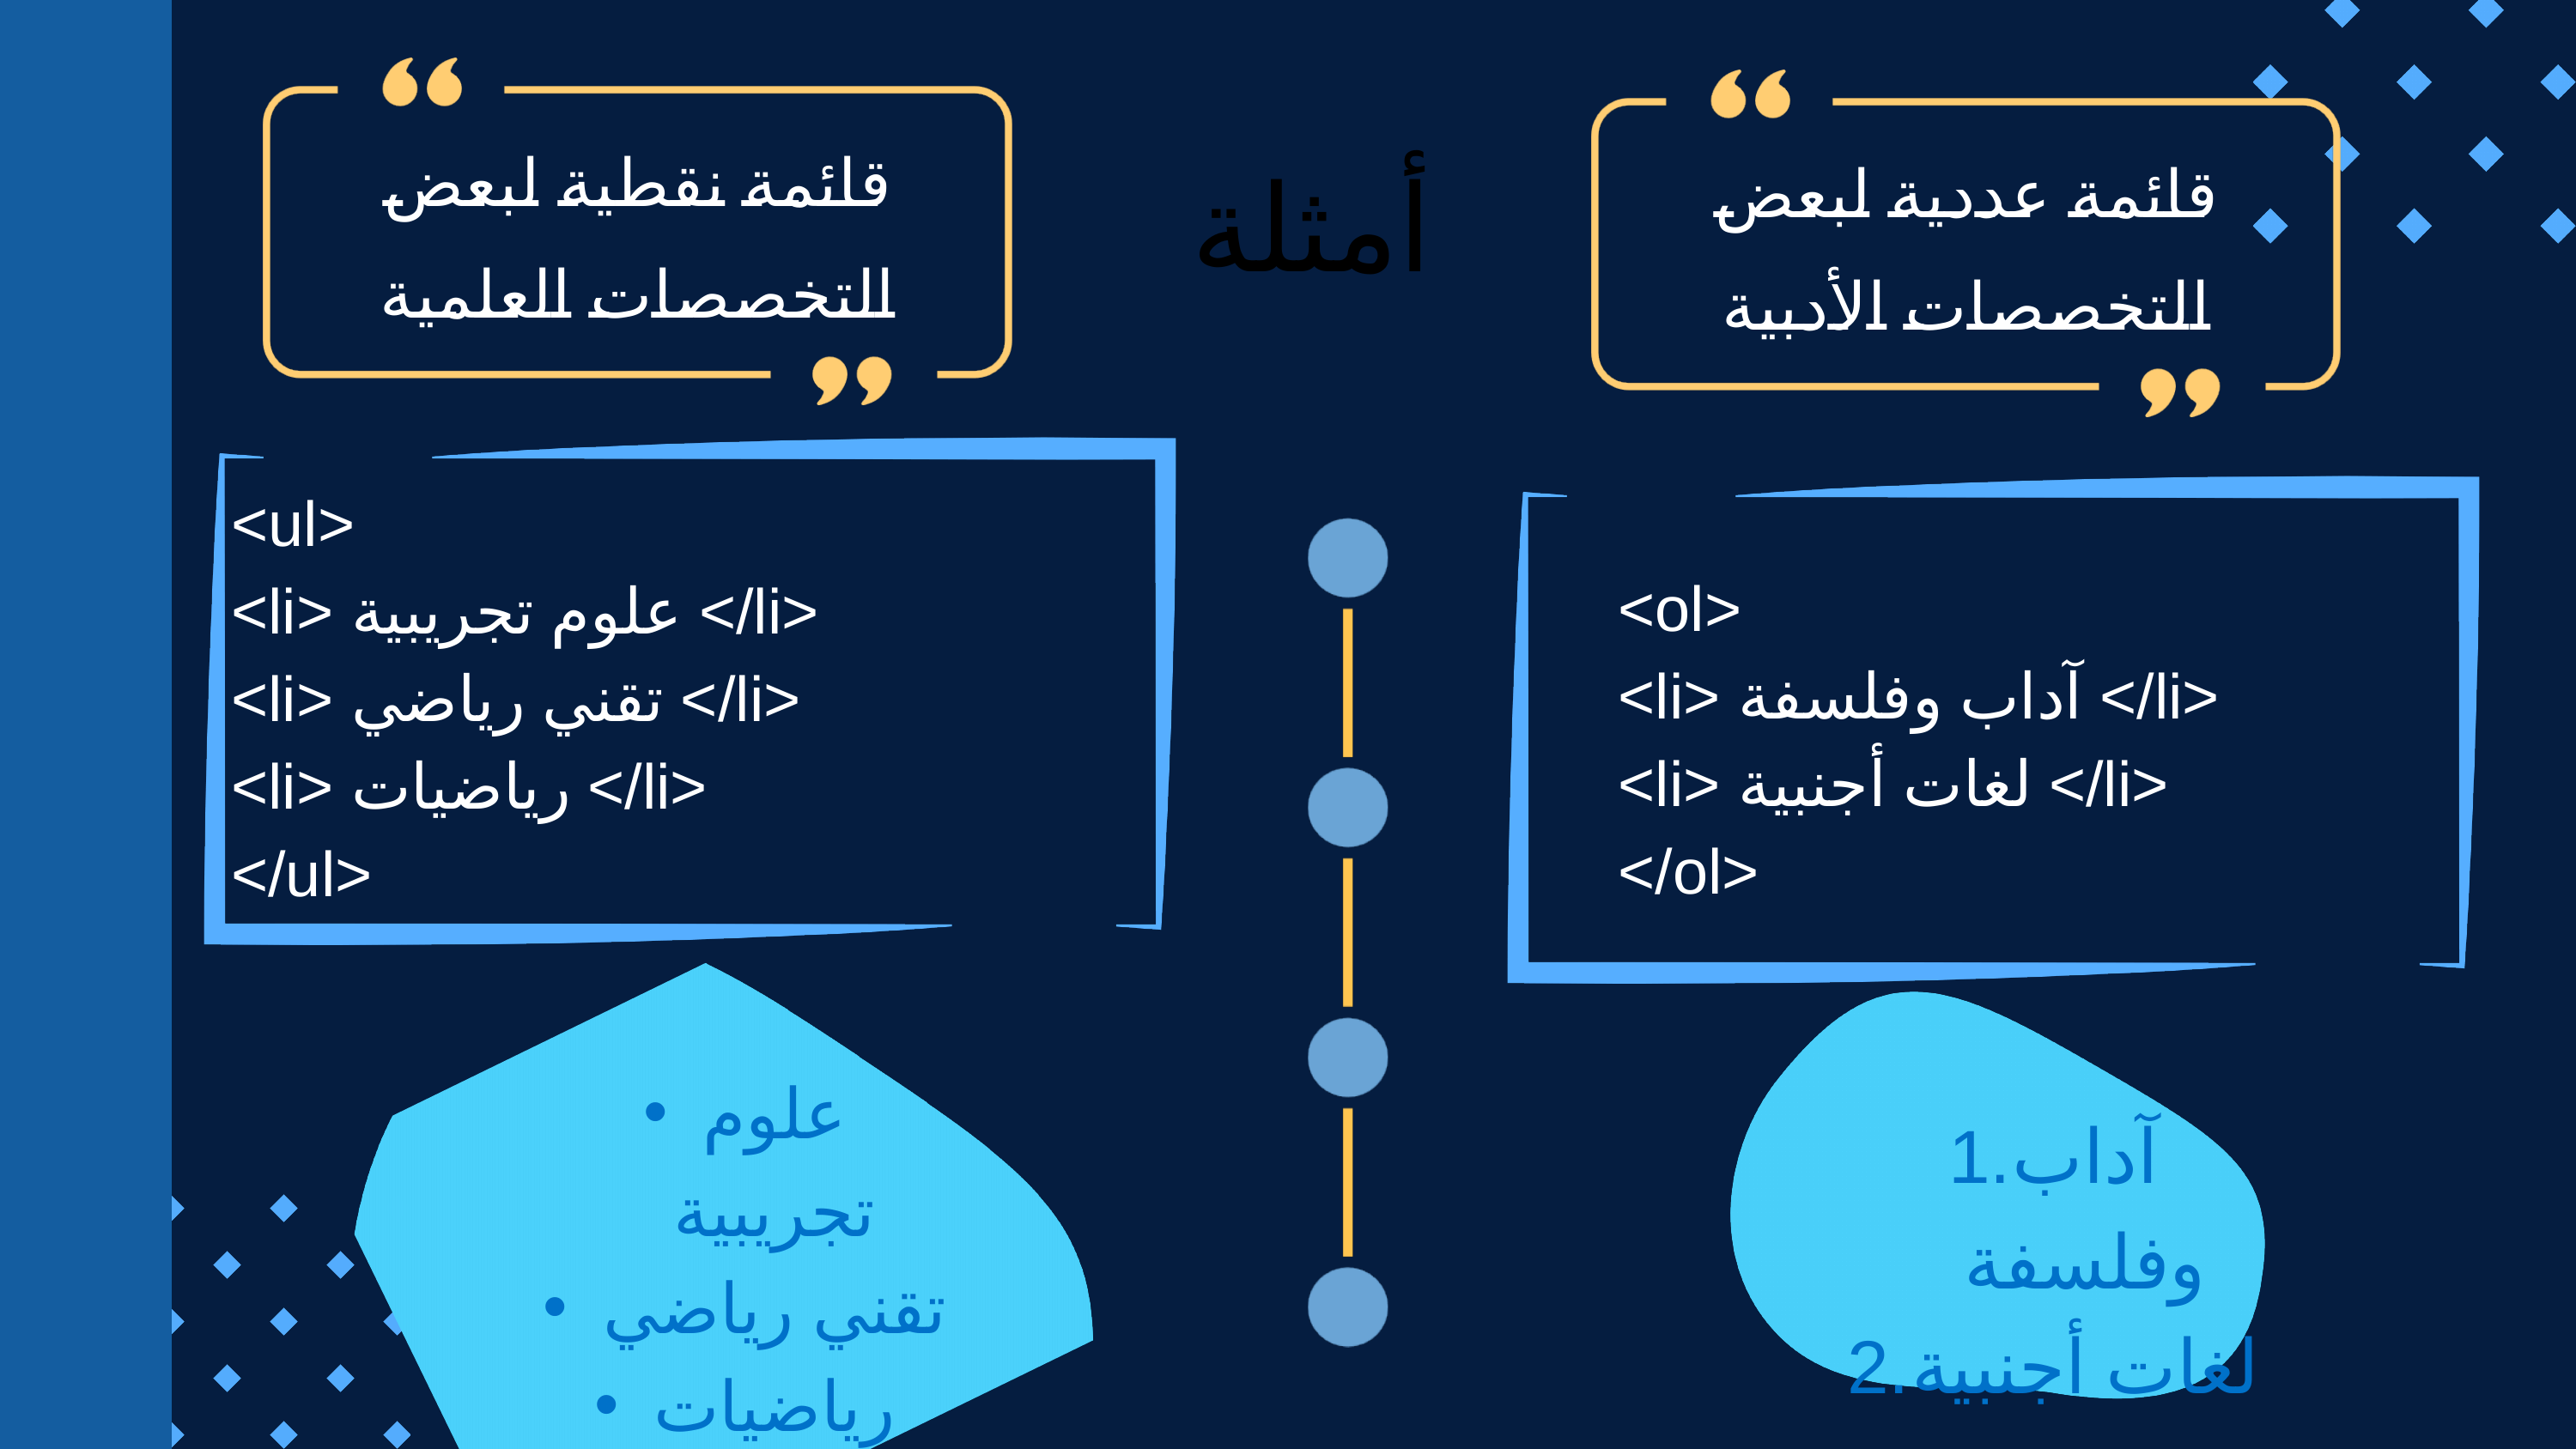

قائمة نقطية لبعض التخصصات العلمية
قائمة عددية لبعض التخصصات الأدبية
أمثلة

<ul>
<li> علوم تجريبية </li>
<li> تقني رياضي </li>
<li> رياضيات </li>
</ul>

<ol>
<li> آداب وفلسفة </li>
<li> لغات أجنبية </li>
</ol>

علوم تجريبية
تقني رياضي
رياضيات
آداب وفلسفة
لغات أجنبية